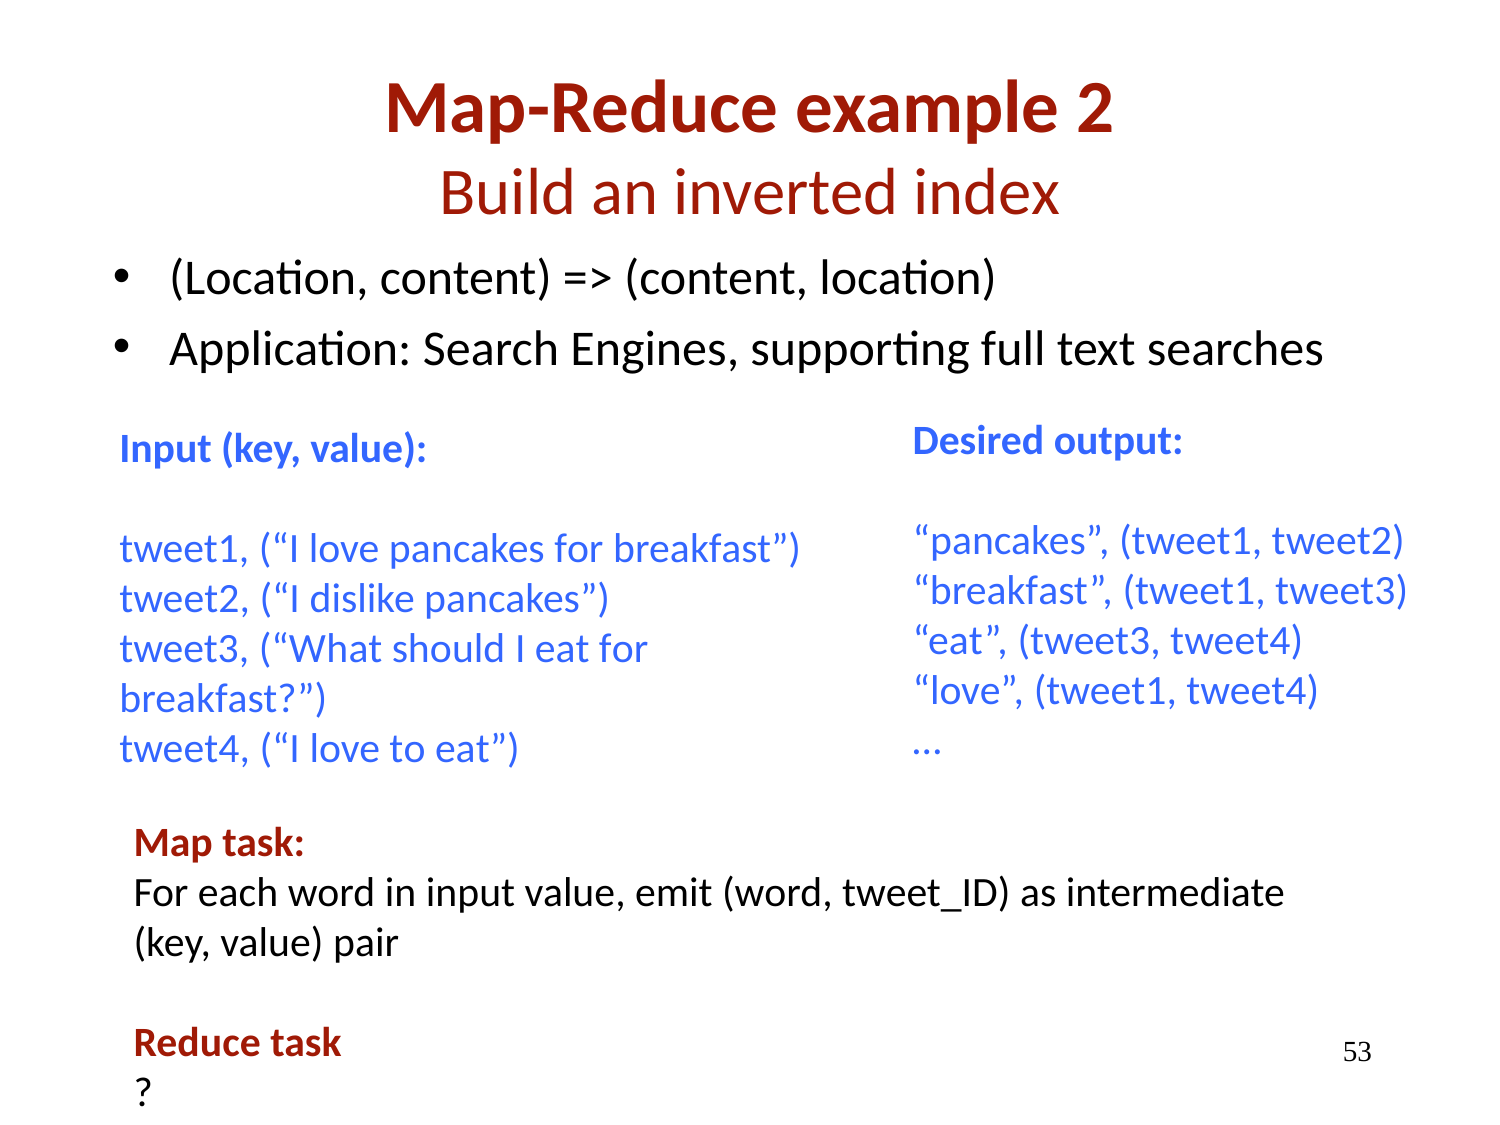

Map-Reduce example 2
Build an inverted index
(Location, content) => (content, location)
Application: Search Engines, supporting full text searches
Desired output:

“pancakes”, (tweet1, tweet2) “breakfast”, (tweet1, tweet3) “eat”, (tweet3, tweet4)
“love”, (tweet1, tweet4)
…
Input (key, value):

tweet1, (“I love pancakes for breakfast”) tweet2, (“I dislike pancakes”)
tweet3, (“What should I eat for breakfast?”)
tweet4, (“I love to eat”)
Map task:
For each word in input value, emit (word, tweet_ID) as intermediate (key, value) pair

Reduce task
?
53